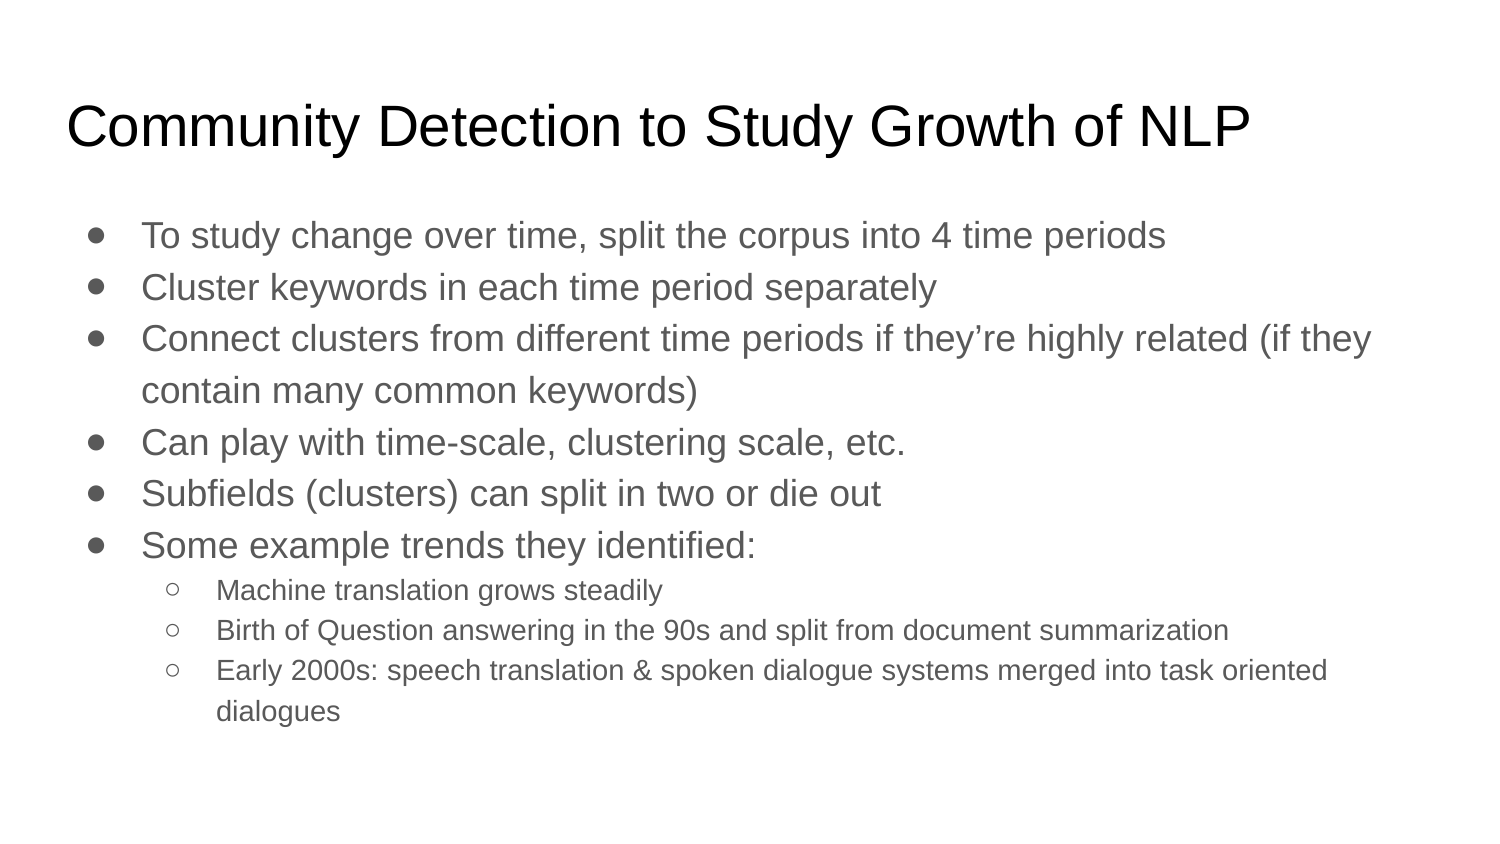

# Community Detection to Study Growth of NLP
To study change over time, split the corpus into 4 time periods
Cluster keywords in each time period separately
Connect clusters from different time periods if they’re highly related (if they contain many common keywords)
Can play with time-scale, clustering scale, etc.
Subfields (clusters) can split in two or die out
Some example trends they identified:
Machine translation grows steadily
Birth of Question answering in the 90s and split from document summarization
Early 2000s: speech translation & spoken dialogue systems merged into task oriented dialogues